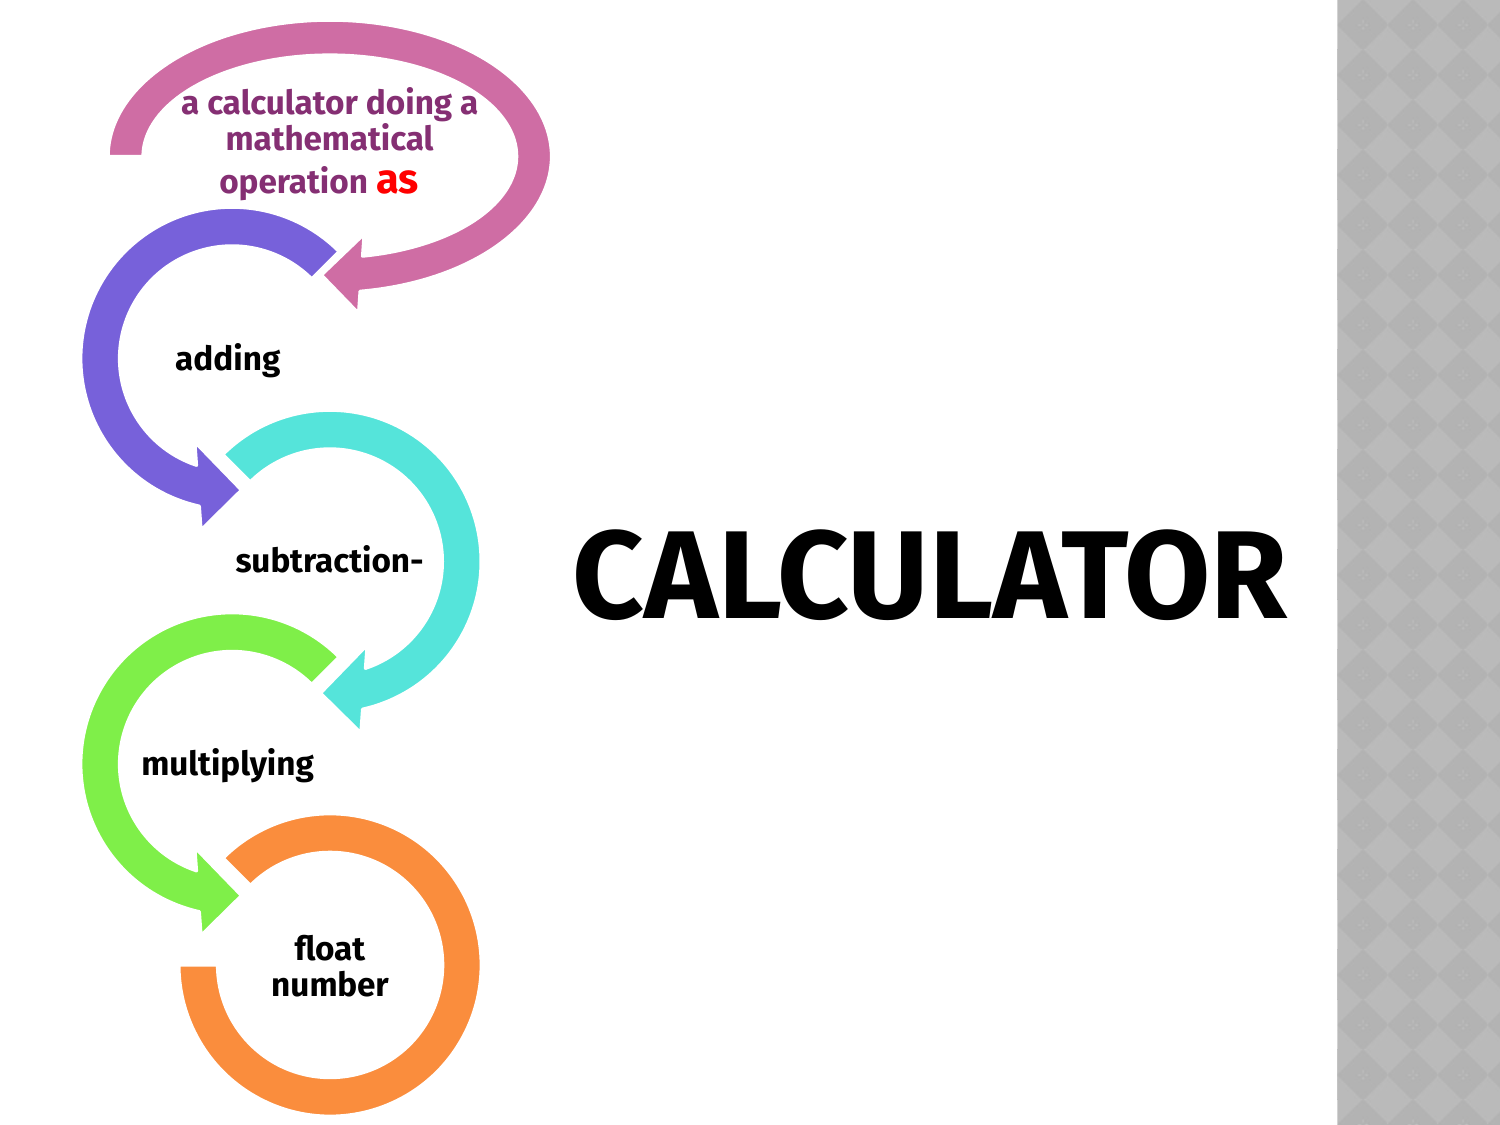

a calculator doing a mathematical operation as
adding
subtraction-
multiplying
float number
# calculator